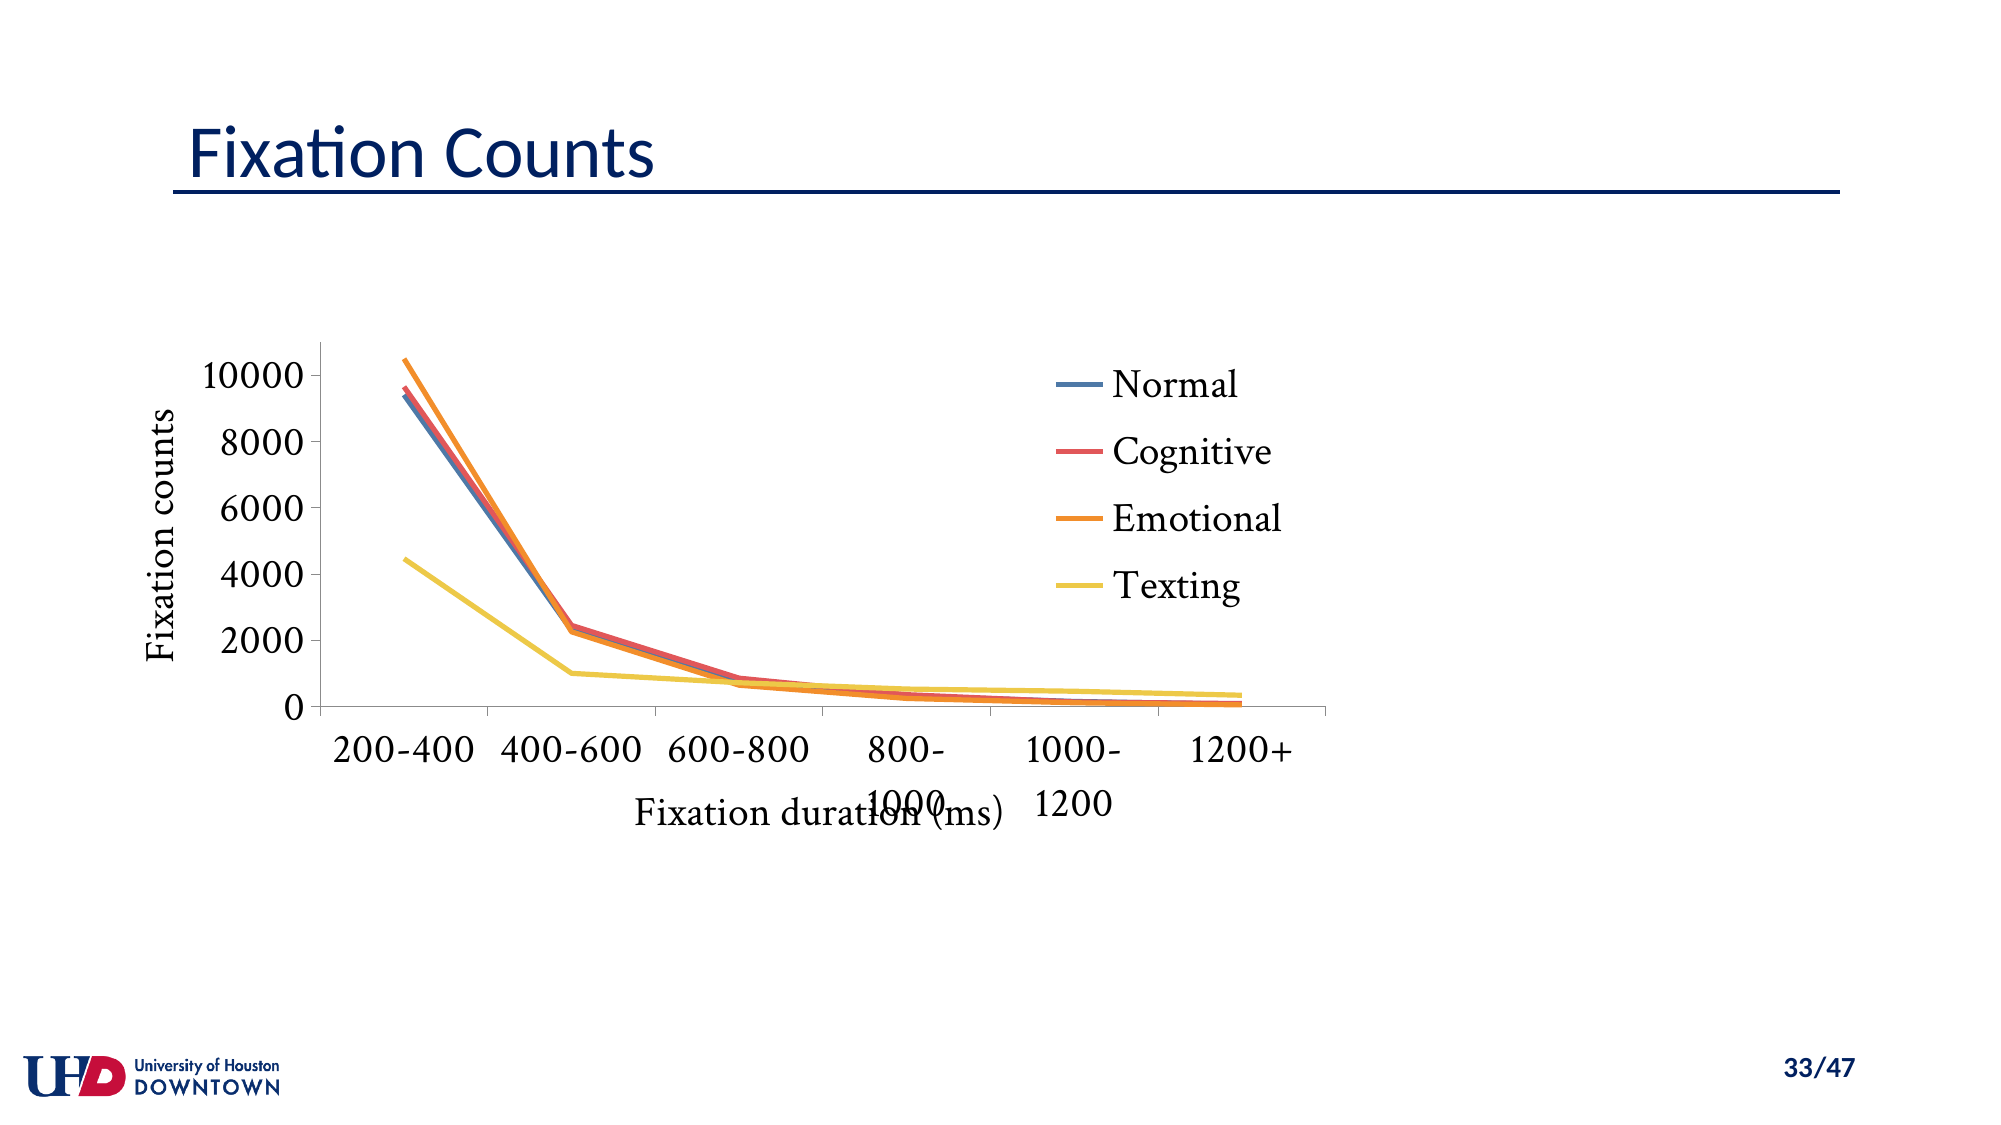

Fixation Counts

### Chart

| Category | Normal | Cognitive | Emotional | Texting |
|---|---|---|---|---|
| 200-400 | 9410.0 | 9654.0 | 10498.0 | 4468.0 |
| 400-600 | 2303.0 | 2455.0 | 2261.0 | 1008.0 |
| 600-800 | 800.0 | 862.0 | 650.0 | 724.0 |
| 800-1000 | 327.0 | 365.0 | 251.0 | 533.0 |
| 1000-1200 | 160.0 | 146.0 | 120.0 | 467.0 |
| 1200+ | 74.0 | 96.0 | 56.0 | 347.0 |
Fixation counts
Fixation duration (ms)
33